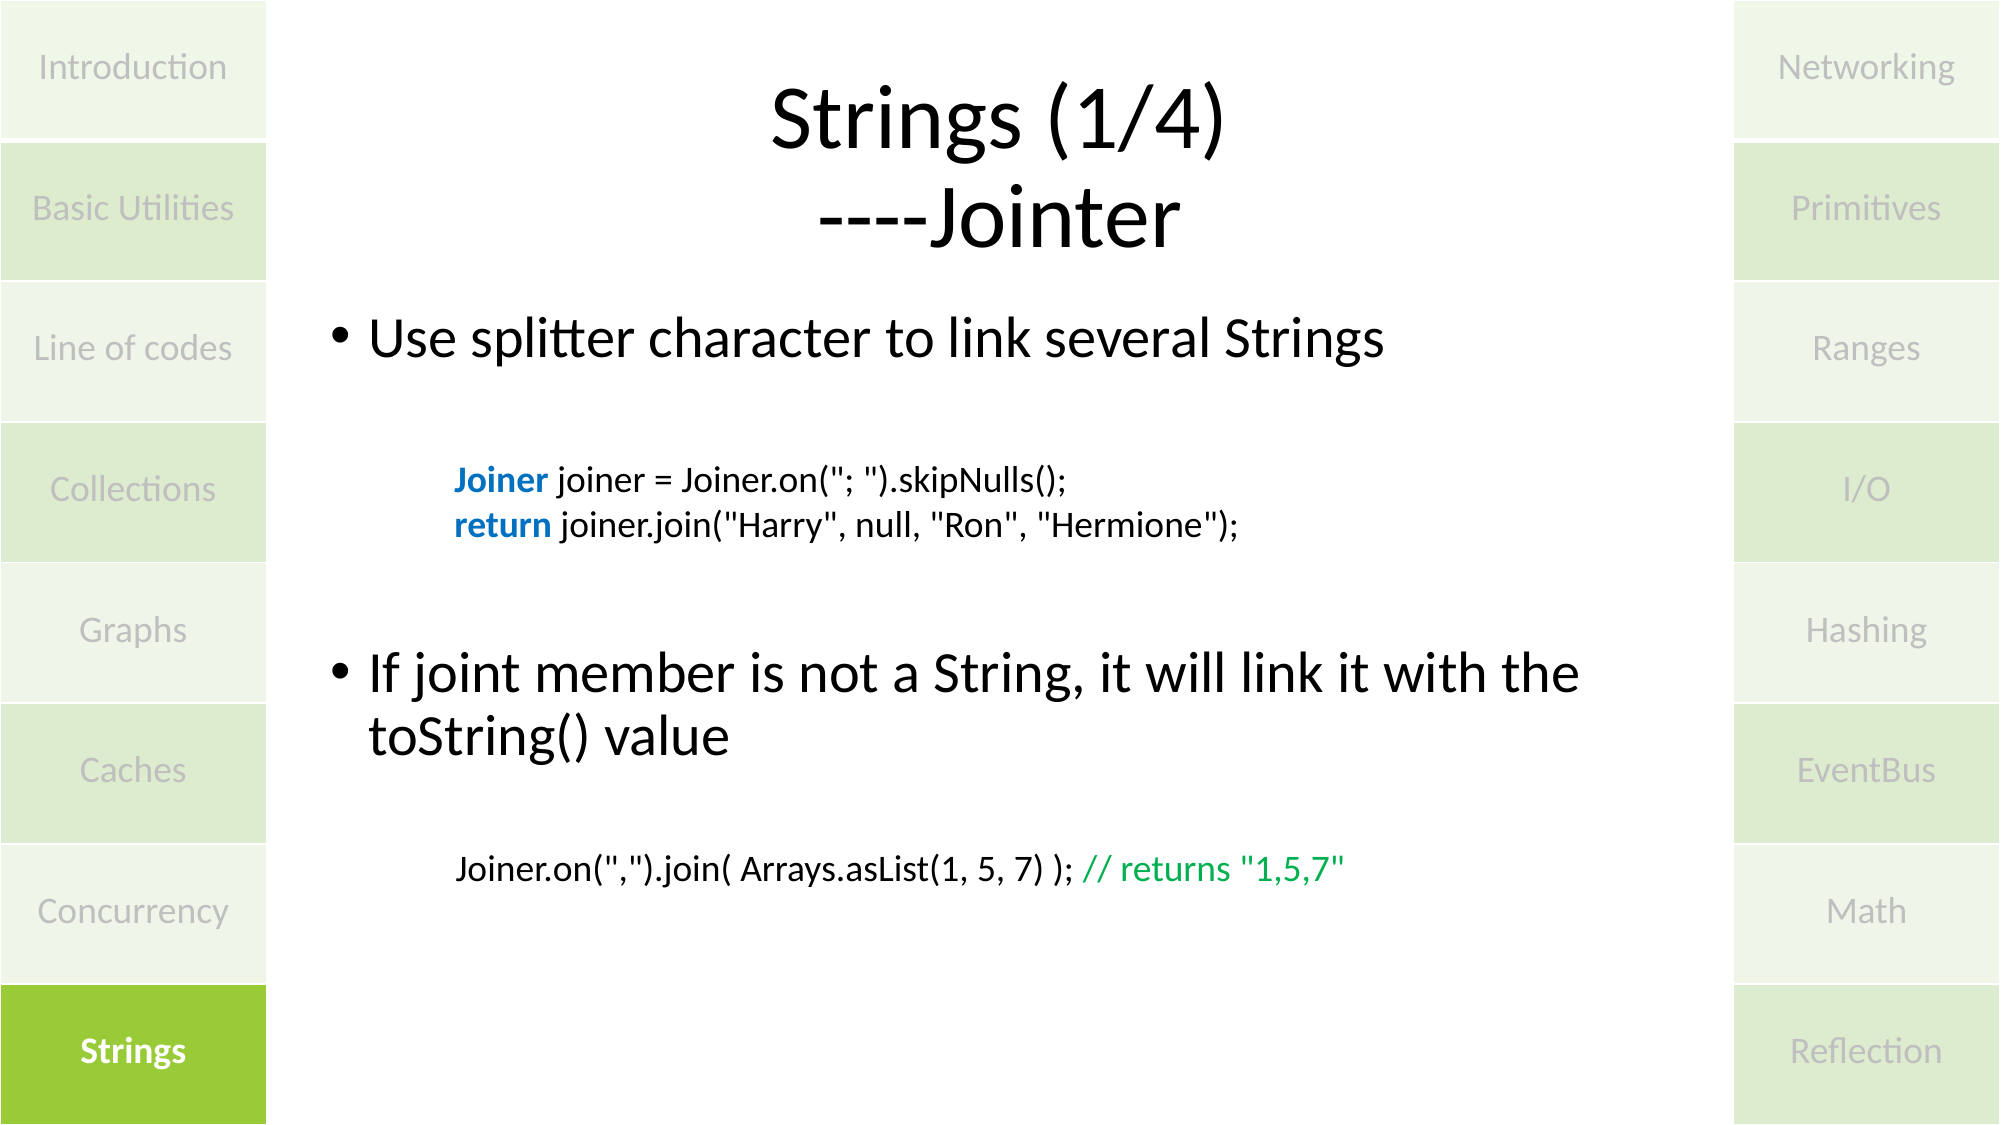

| Introduction |
| --- |
| Basic Utilities |
| Line of codes |
| Collections |
| Graphs |
| Caches |
| Concurrency |
| Strings |
| Networking |
| --- |
| Primitives |
| Ranges |
| I/O |
| Hashing |
| EventBus |
| Math |
| Reflection |
# Strings (1/4) ----Jointer
Use splitter character to link several Strings

If joint member is not a String, it will link it with the toString() value
Joiner joiner = Joiner.on("; ").skipNulls();
return joiner.join("Harry", null, "Ron", "Hermione");
Joiner.on(",").join( Arrays.asList(1, 5, 7) ); // returns "1,5,7"